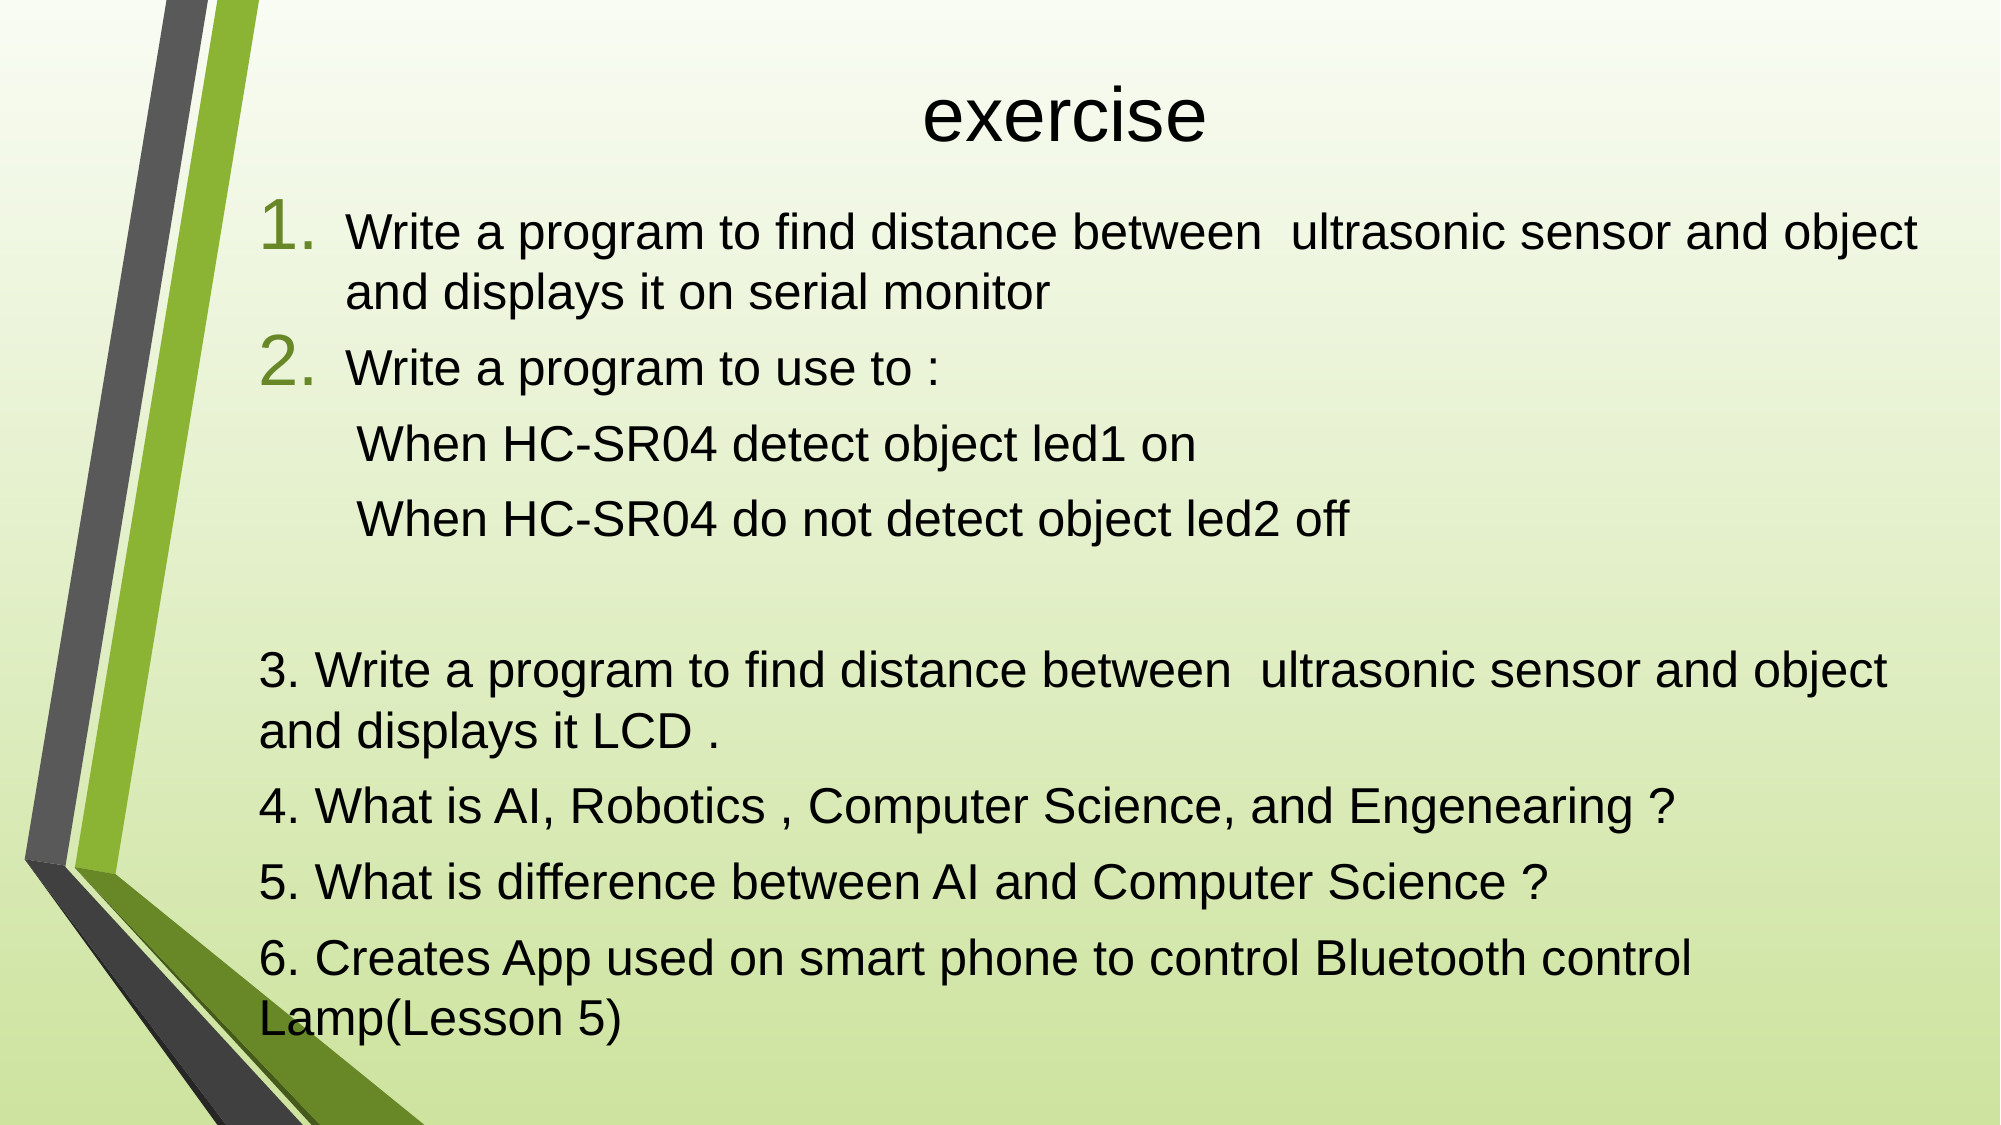

# exercise
Write a program to find distance between  ultrasonic sensor and object and displays it on serial monitor
Write a program to use to :
       When HC-SR04 detect object led1 on
       When HC-SR04 do not detect object led2 off

3. Write a program to find distance between  ultrasonic sensor and object and displays it LCD .
4. What is AI, Robotics , Computer Science, and Engenearing ?
5. What is difference between AI and Computer Science ?
6. Creates App used on smart phone to control Bluetooth control Lamp(Lesson 5)